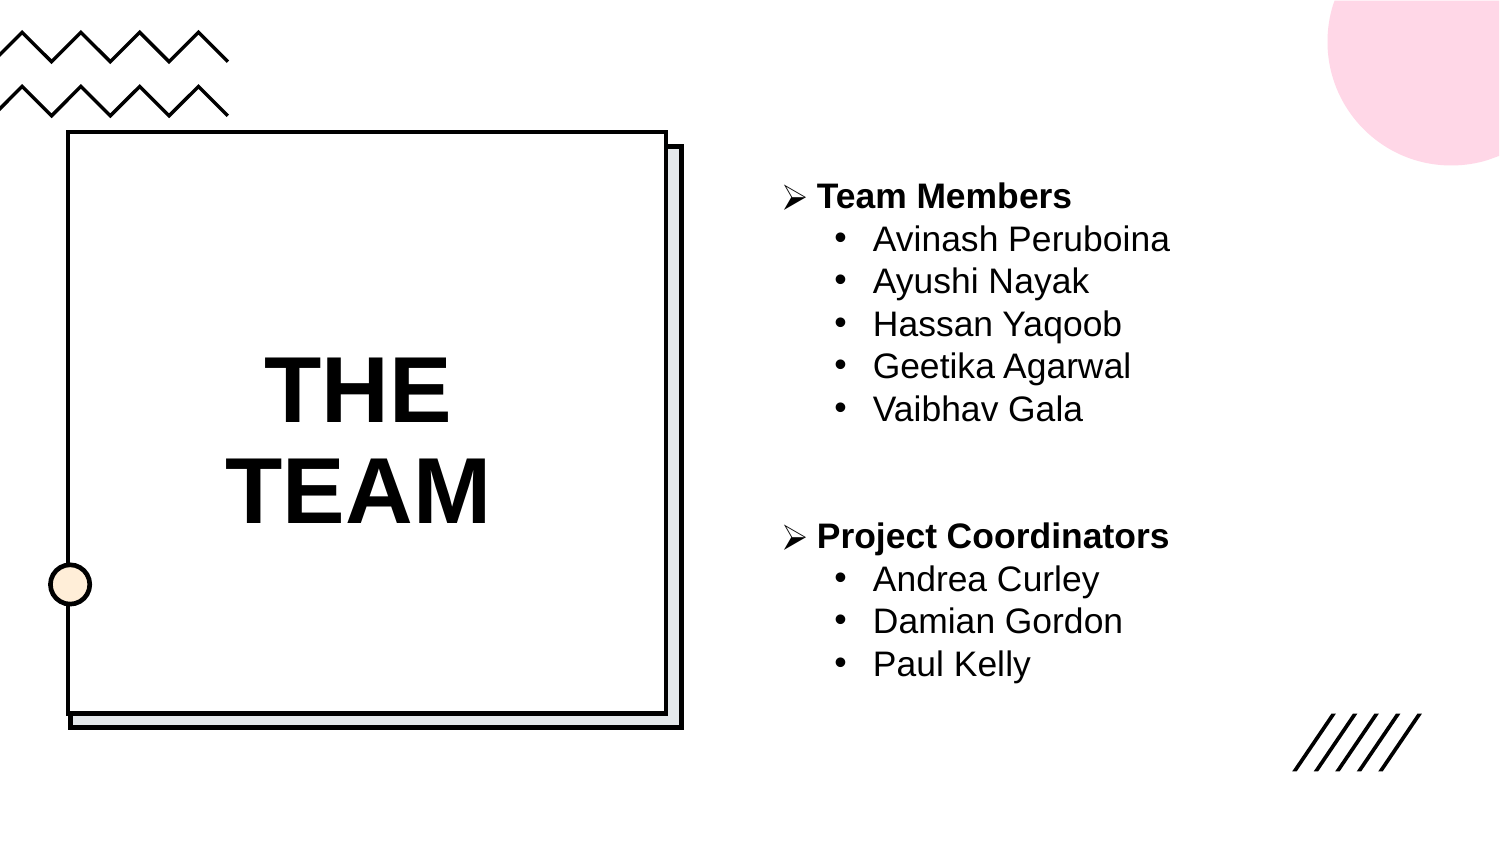

# THE TEAM

Team Members
Avinash Peruboina
Ayushi Nayak
Hassan Yaqoob
Geetika Agarwal
Vaibhav Gala

Project Coordinators
Andrea Curley
Damian Gordon
Paul Kelly